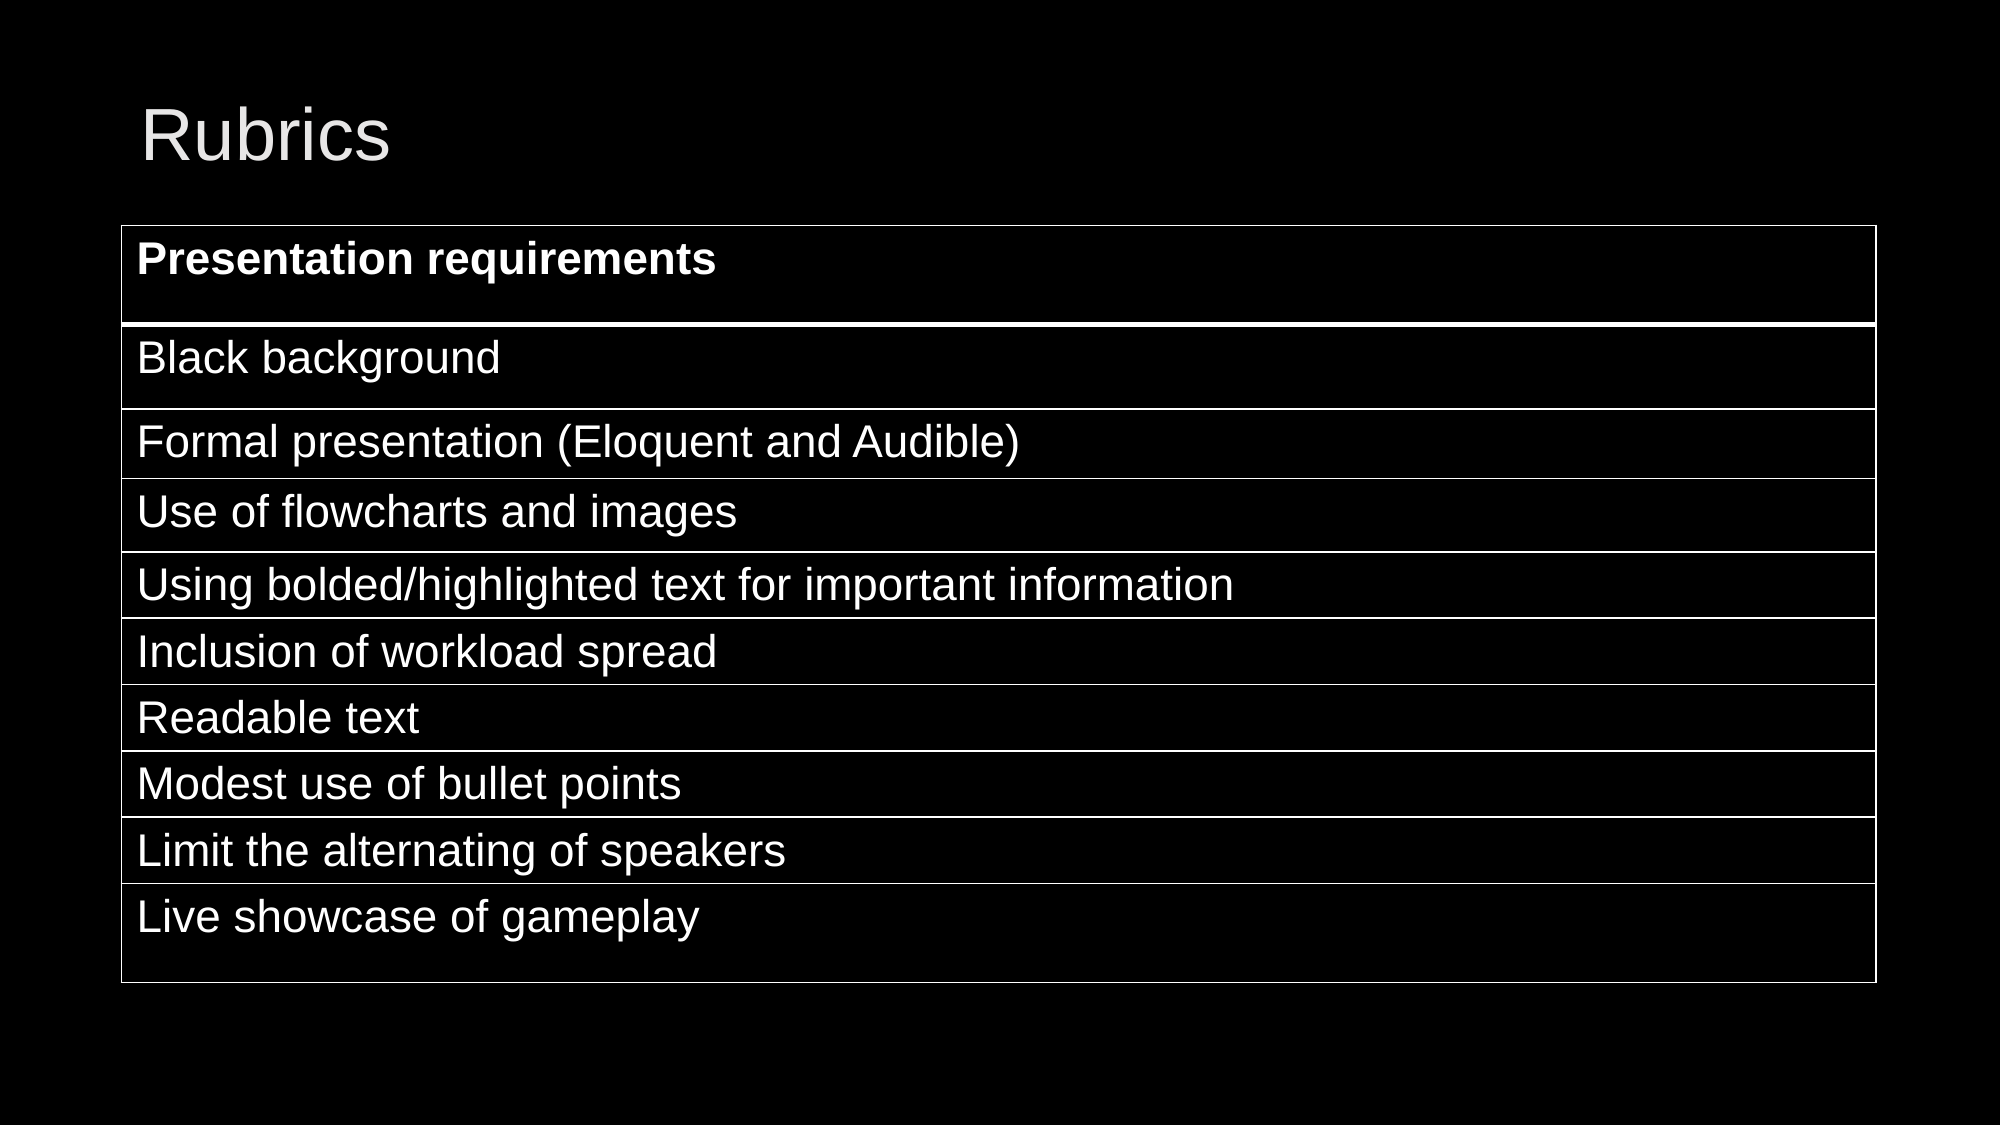

# Rubrics
| Presentation requirements |
| --- |
| Black background |
| Formal presentation (Eloquent and Audible) |
| Use of flowcharts and images |
| Using bolded/highlighted text for important information |
| Inclusion of workload spread |
| Readable text |
| Modest use of bullet points |
| Limit the alternating of speakers |
| Live showcase of gameplay |